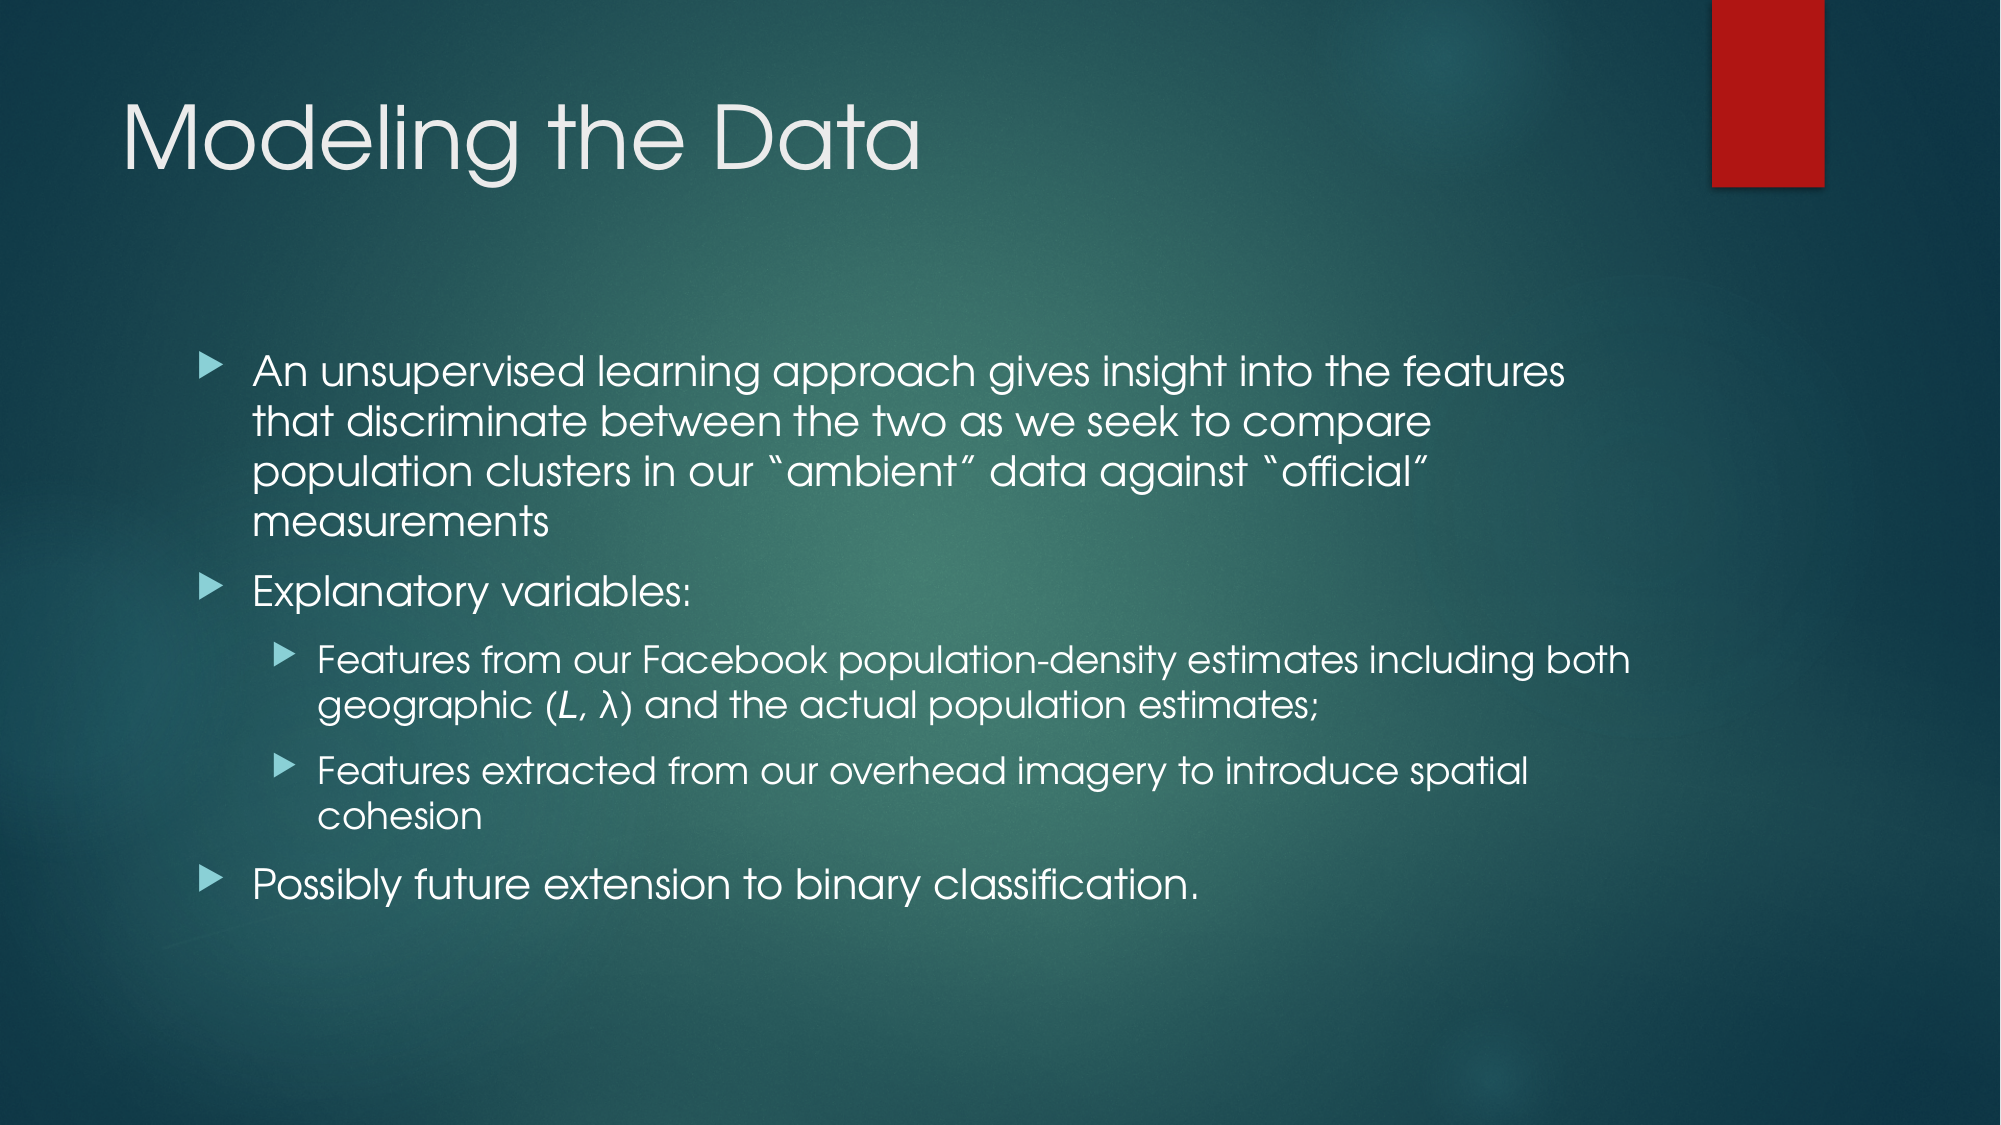

# Modeling the Data
An unsupervised learning approach gives insight into the features that discriminate between the two as we seek to compare population clusters in our “ambient” data against “official” measurements
Explanatory variables:
Features from our Facebook population-density estimates including both geographic (𝘓, λ) and the actual population estimates;
Features extracted from our overhead imagery to introduce spatial cohesion
Possibly future extension to binary classification.